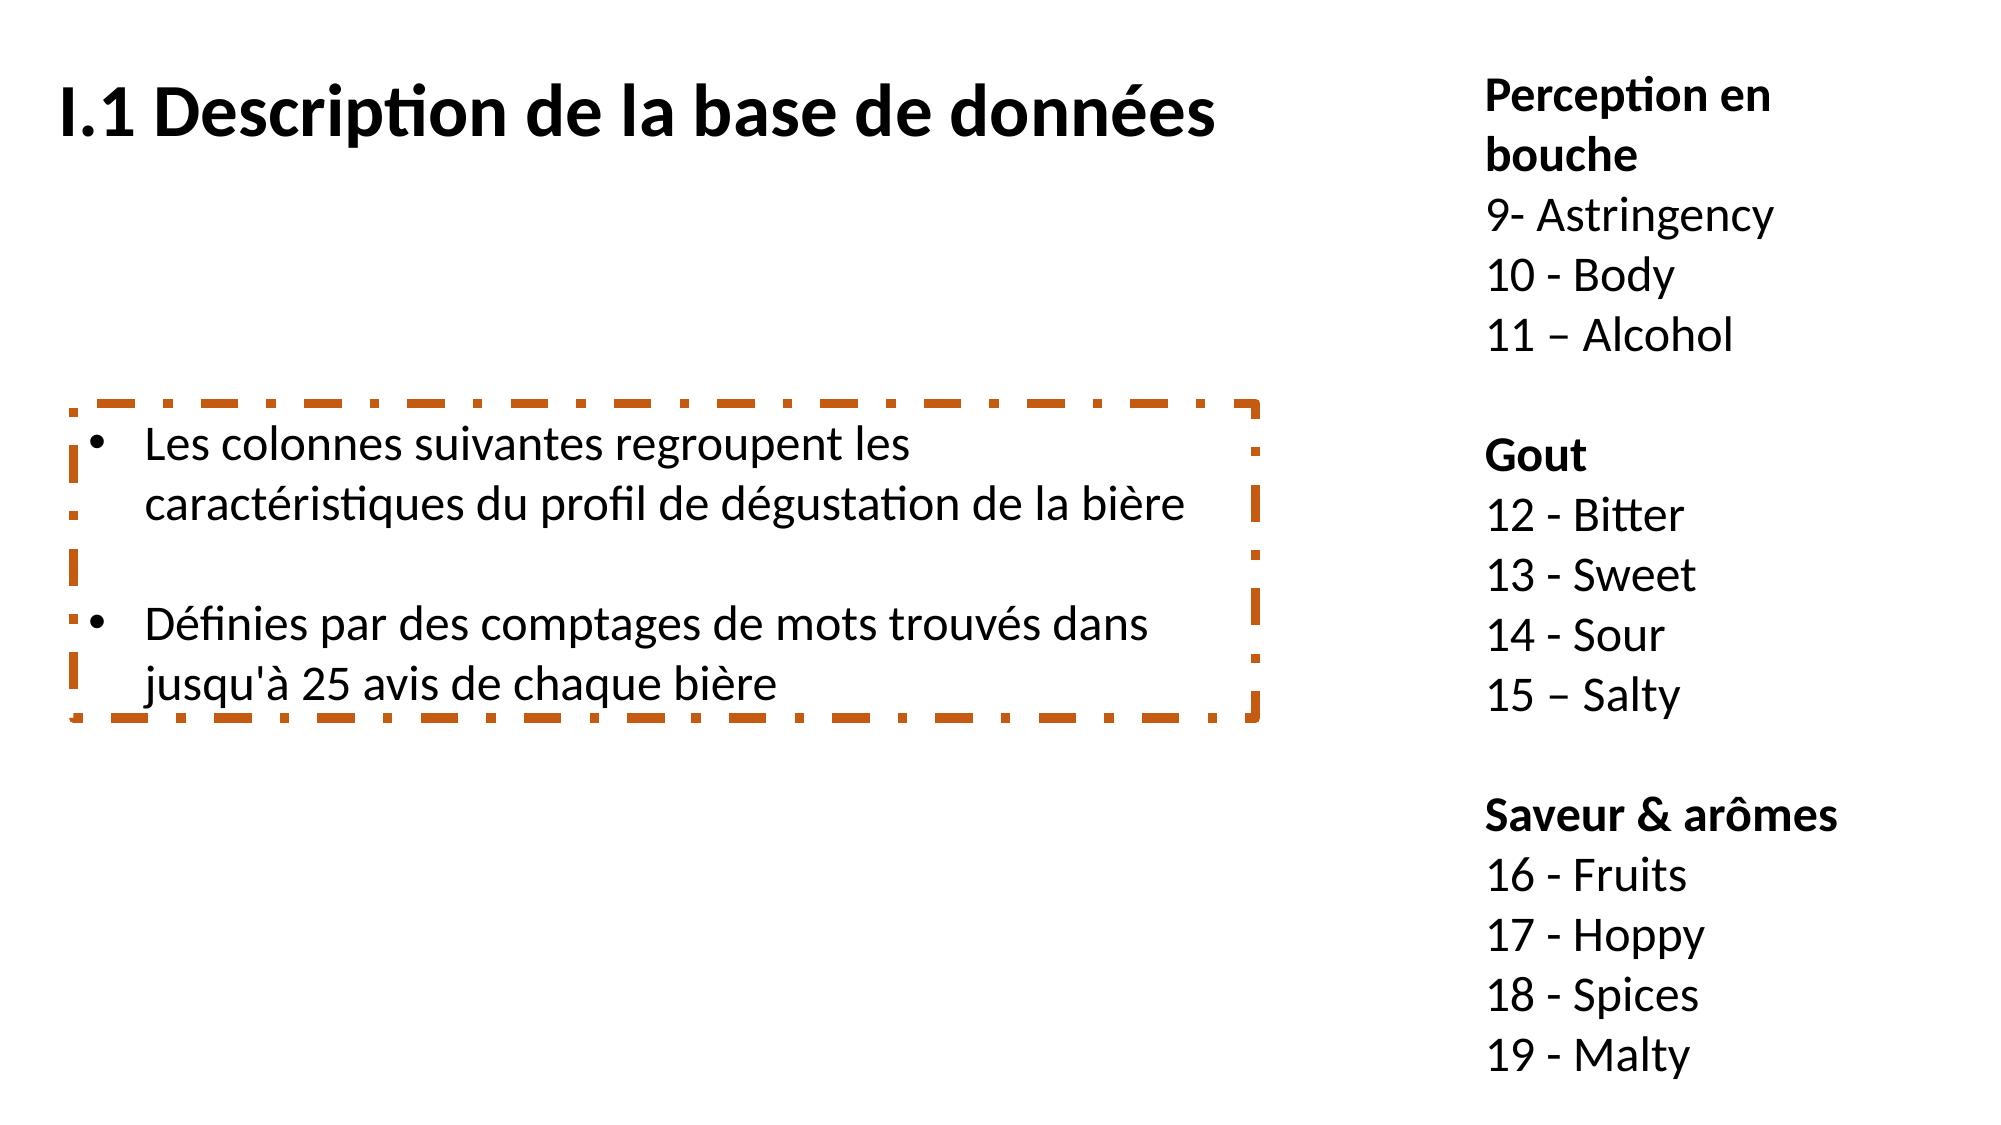

I.1 Description de la base de données
Perception en bouche
9- Astringency
10 - Body
11 – Alcohol

Gout
12 - Bitter
13 - Sweet
14 - Sour
15 – Salty

Saveur & arômes
16 - Fruits
17 - Hoppy
18 - Spices
19 - Malty
Les colonnes suivantes regroupent les caractéristiques du profil de dégustation de la bière

Définies par des comptages de mots trouvés dans jusqu'à 25 avis de chaque bière